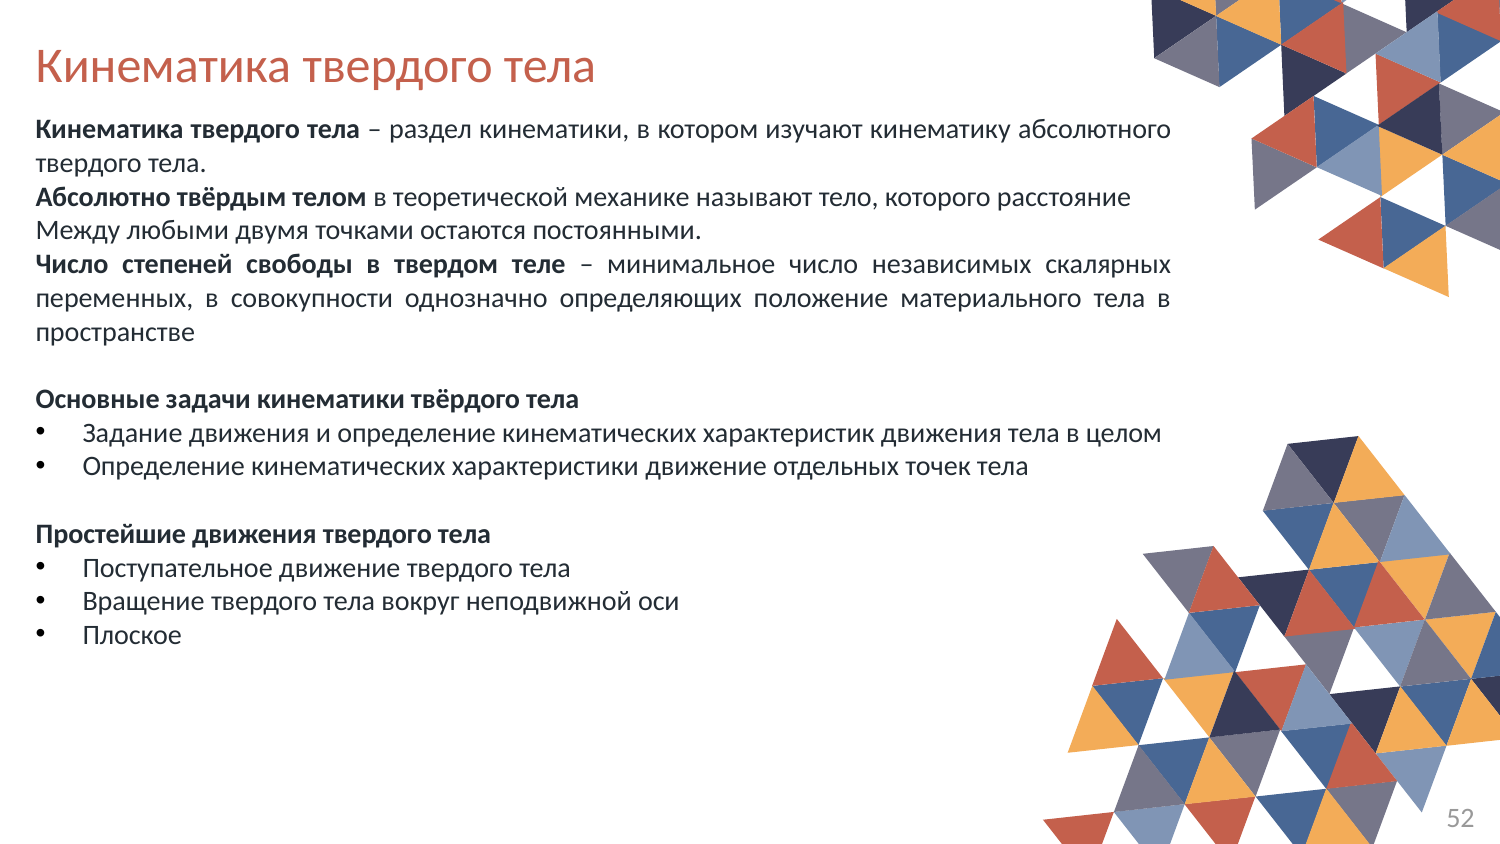

Кинематика твердого тела
Кинематика твердого тела – раздел кинематики, в котором изучают кинематику абсолютного твердого тела.
Абсолютно твёрдым телом в теоретической механике называют тело, которого расстояние
Между любыми двумя точками остаются постоянными.
Число степеней свободы в твердом теле – минимальное число независимых скалярных переменных, в совокупности однозначно определяющих положение материального тела в пространстве

Основные задачи кинематики твёрдого тела
Задание движения и определение кинематических характеристик движения тела в целом
Определение кинематических характеристики движение отдельных точек тела

Простейшие движения твердого тела
Поступательное движение твердого тела
Вращение твердого тела вокруг неподвижной оси
Плоское

52